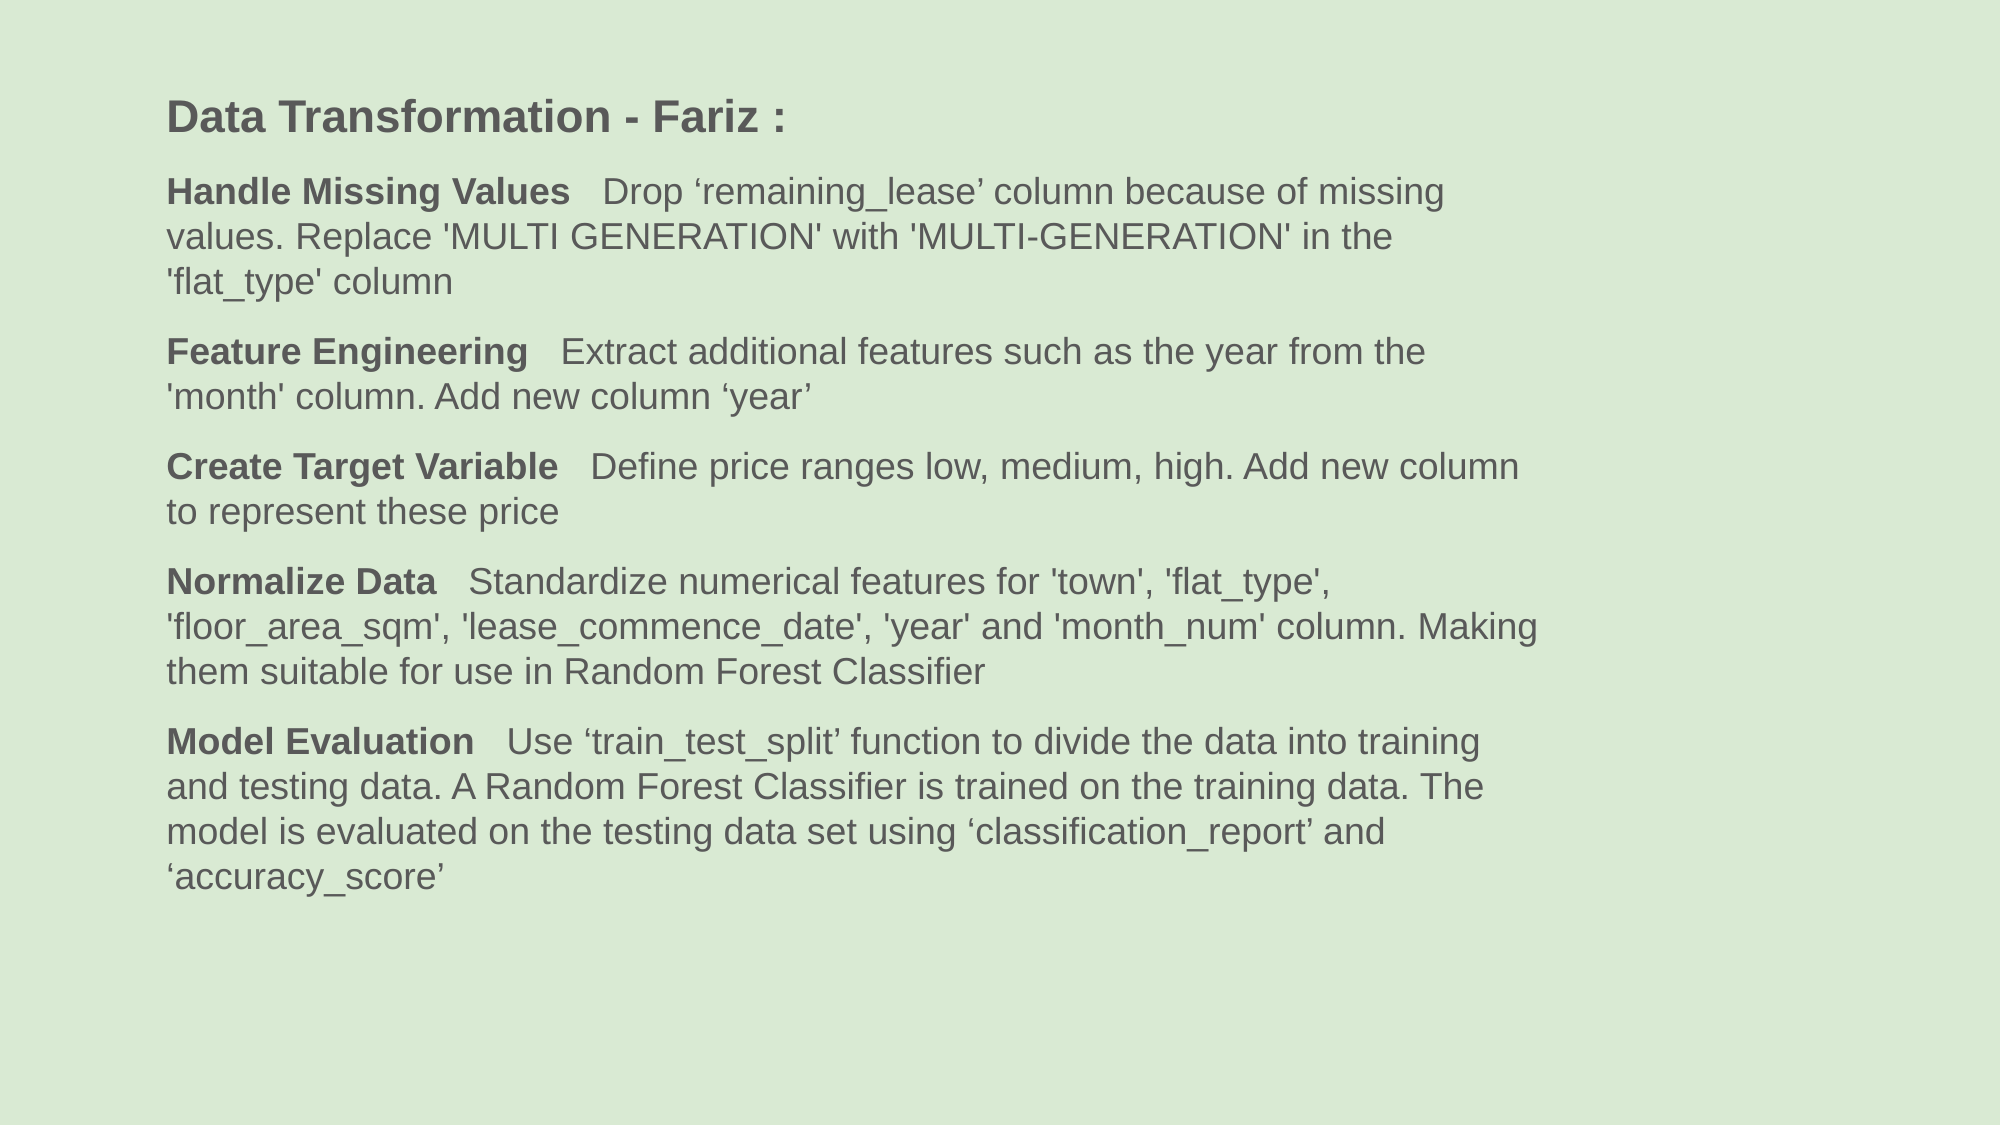

Data Transformation - Fariz :
Handle Missing Values   Drop ‘remaining_lease’ column because of missing values. Replace 'MULTI GENERATION' with 'MULTI-GENERATION' in the 'flat_type' column
Feature Engineering   Extract additional features such as the year from the 'month' column. Add new column ‘year’
Create Target Variable   Define price ranges low, medium, high. Add new column to represent these price
Normalize Data   Standardize numerical features for 'town', 'flat_type', 'floor_area_sqm', 'lease_commence_date', 'year' and 'month_num' column. Making them suitable for use in Random Forest Classifier
Model Evaluation   Use ‘train_test_split’ function to divide the data into training and testing data. A Random Forest Classifier is trained on the training data. The model is evaluated on the testing data set using ‘classification_report’ and ‘accuracy_score’